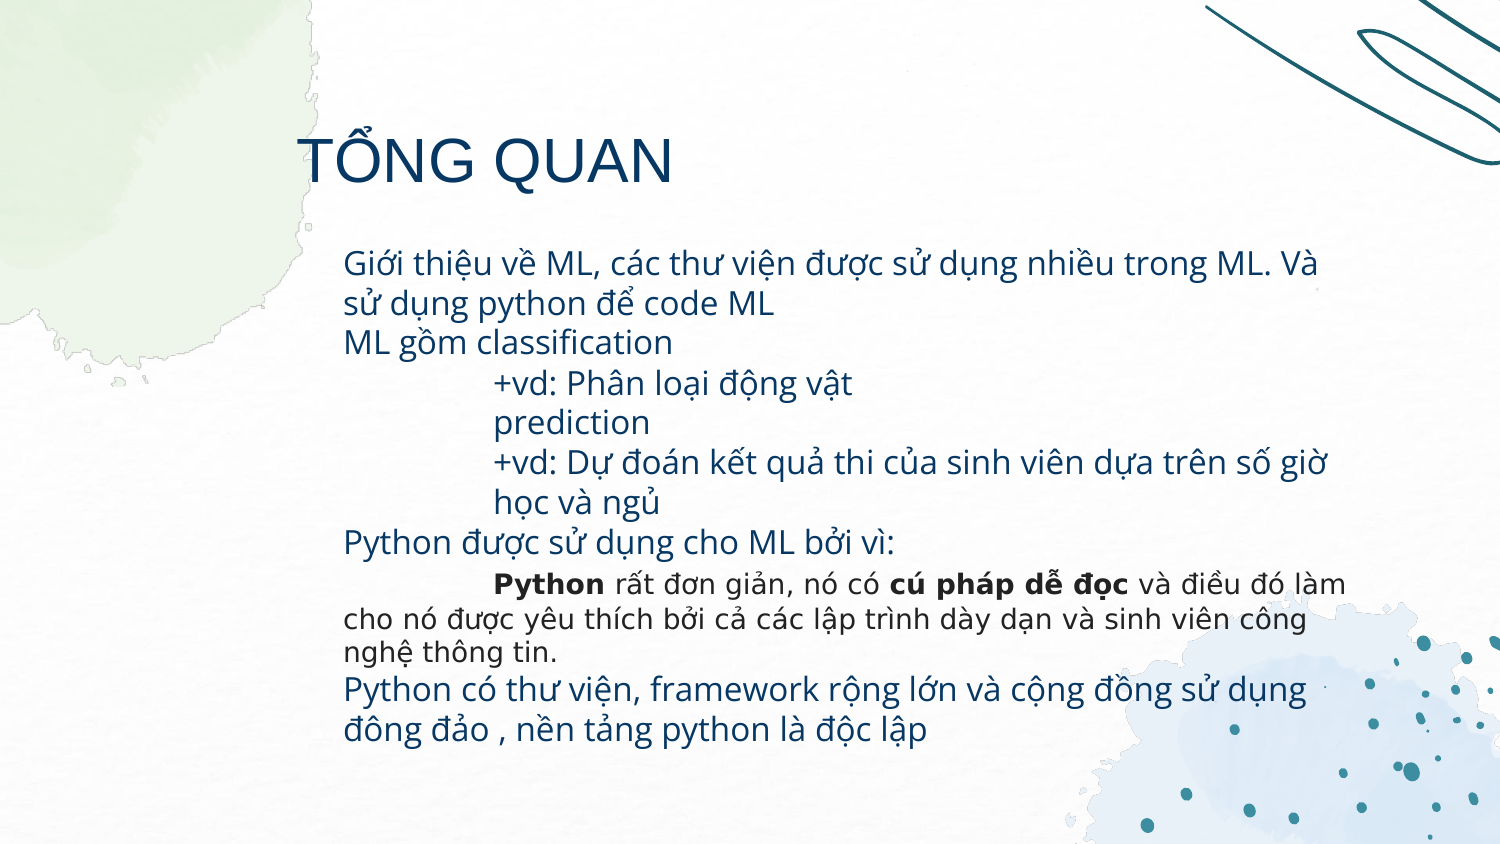

# TỔNG QUAN
Giới thiệu về ML, các thư viện được sử dụng nhiều trong ML. Và sử dụng python để code ML
ML gồm classification
	+vd: Phân loại động vật
	prediction
	+vd: Dự đoán kết quả thi của sinh viên dựa trên số giờ 	học và ngủ
Python được sử dụng cho ML bởi vì:
	Python rất đơn giản, nó có cú pháp dễ đọc và điều đó làm cho nó được yêu thích bởi cả các lập trình dày dạn và sinh viên công nghệ thông tin.
Python có thư viện, framework rộng lớn và cộng đồng sử dụng đông đảo , nền tảng python là độc lập